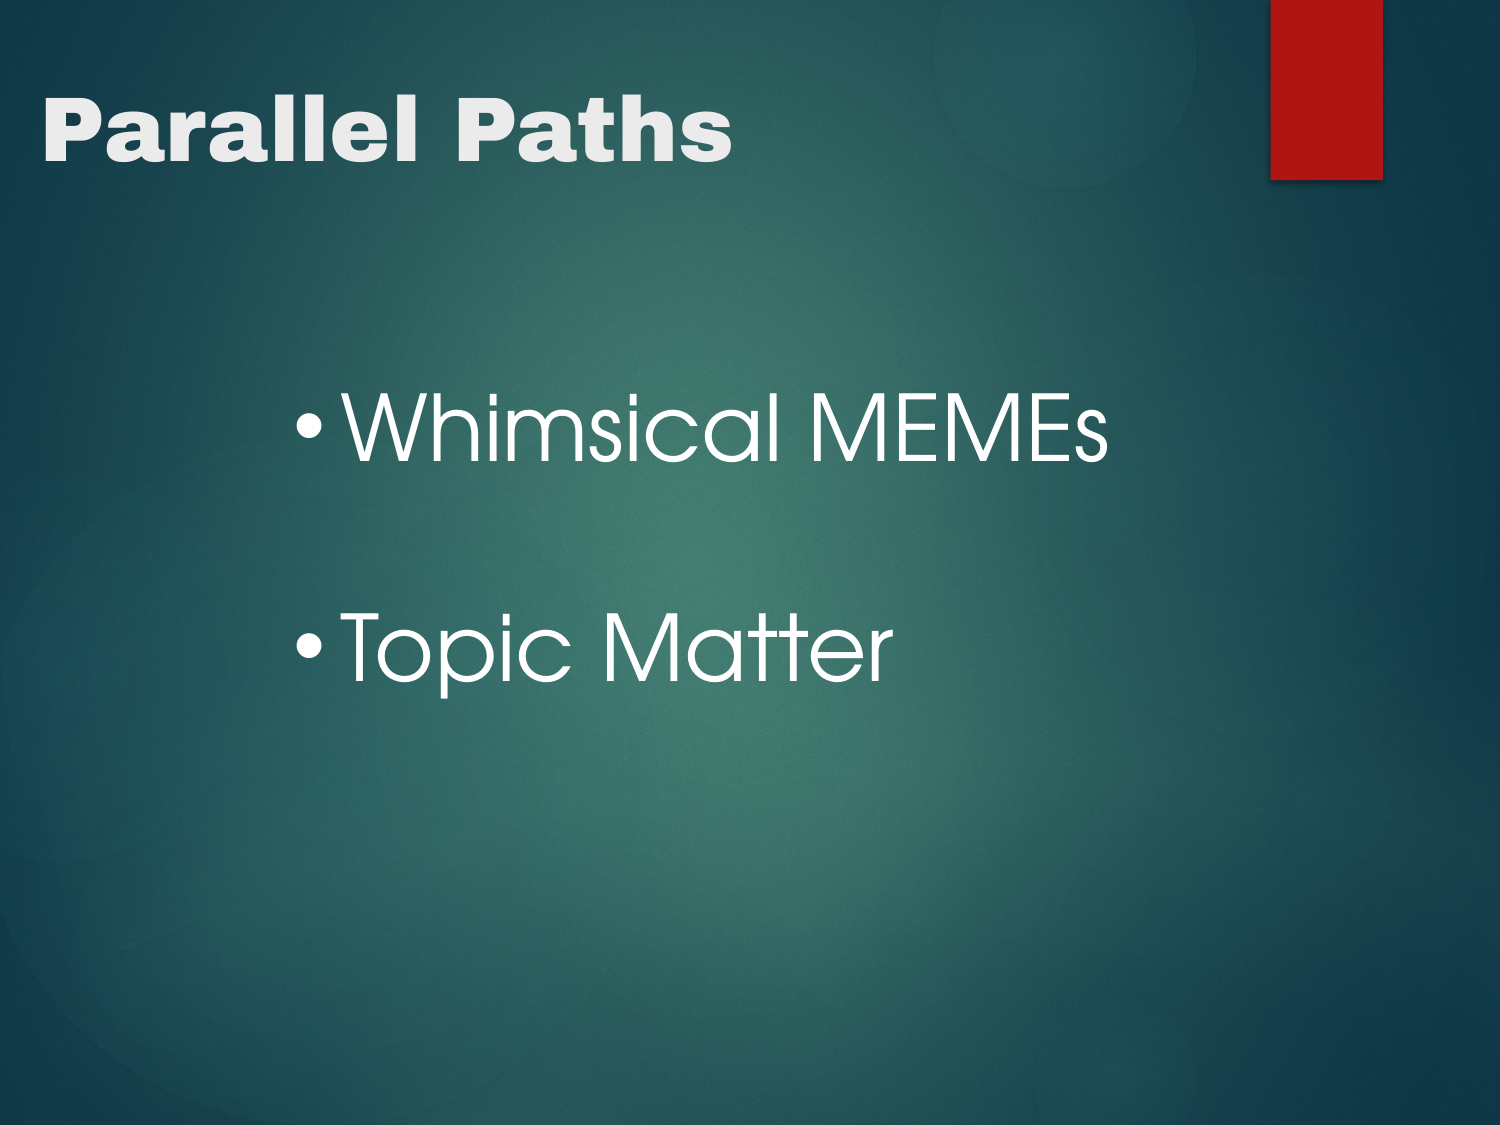

# Parallel Paths
Whimsical MEMEs

Topic Matter